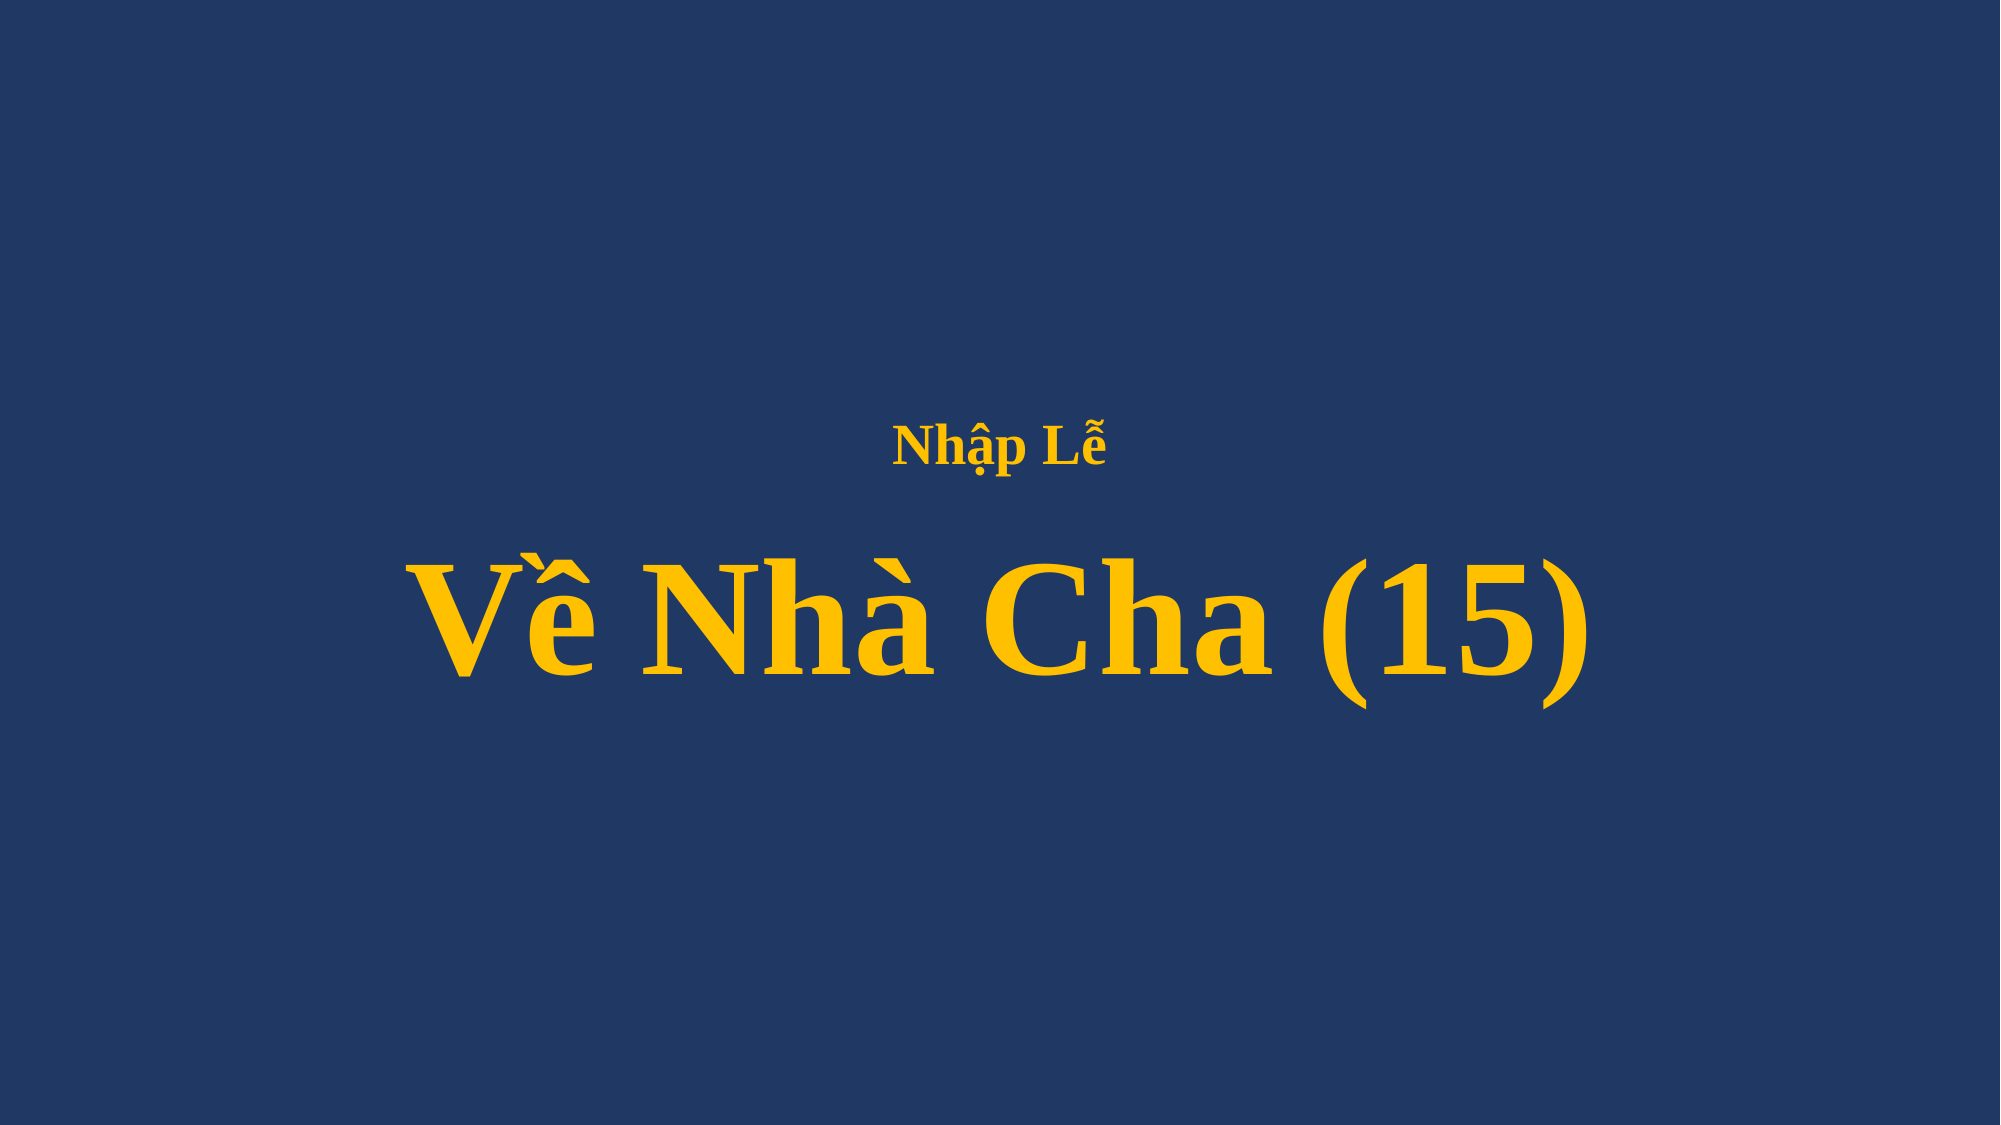

# Nhập Lễ Về Nhà Cha (15)